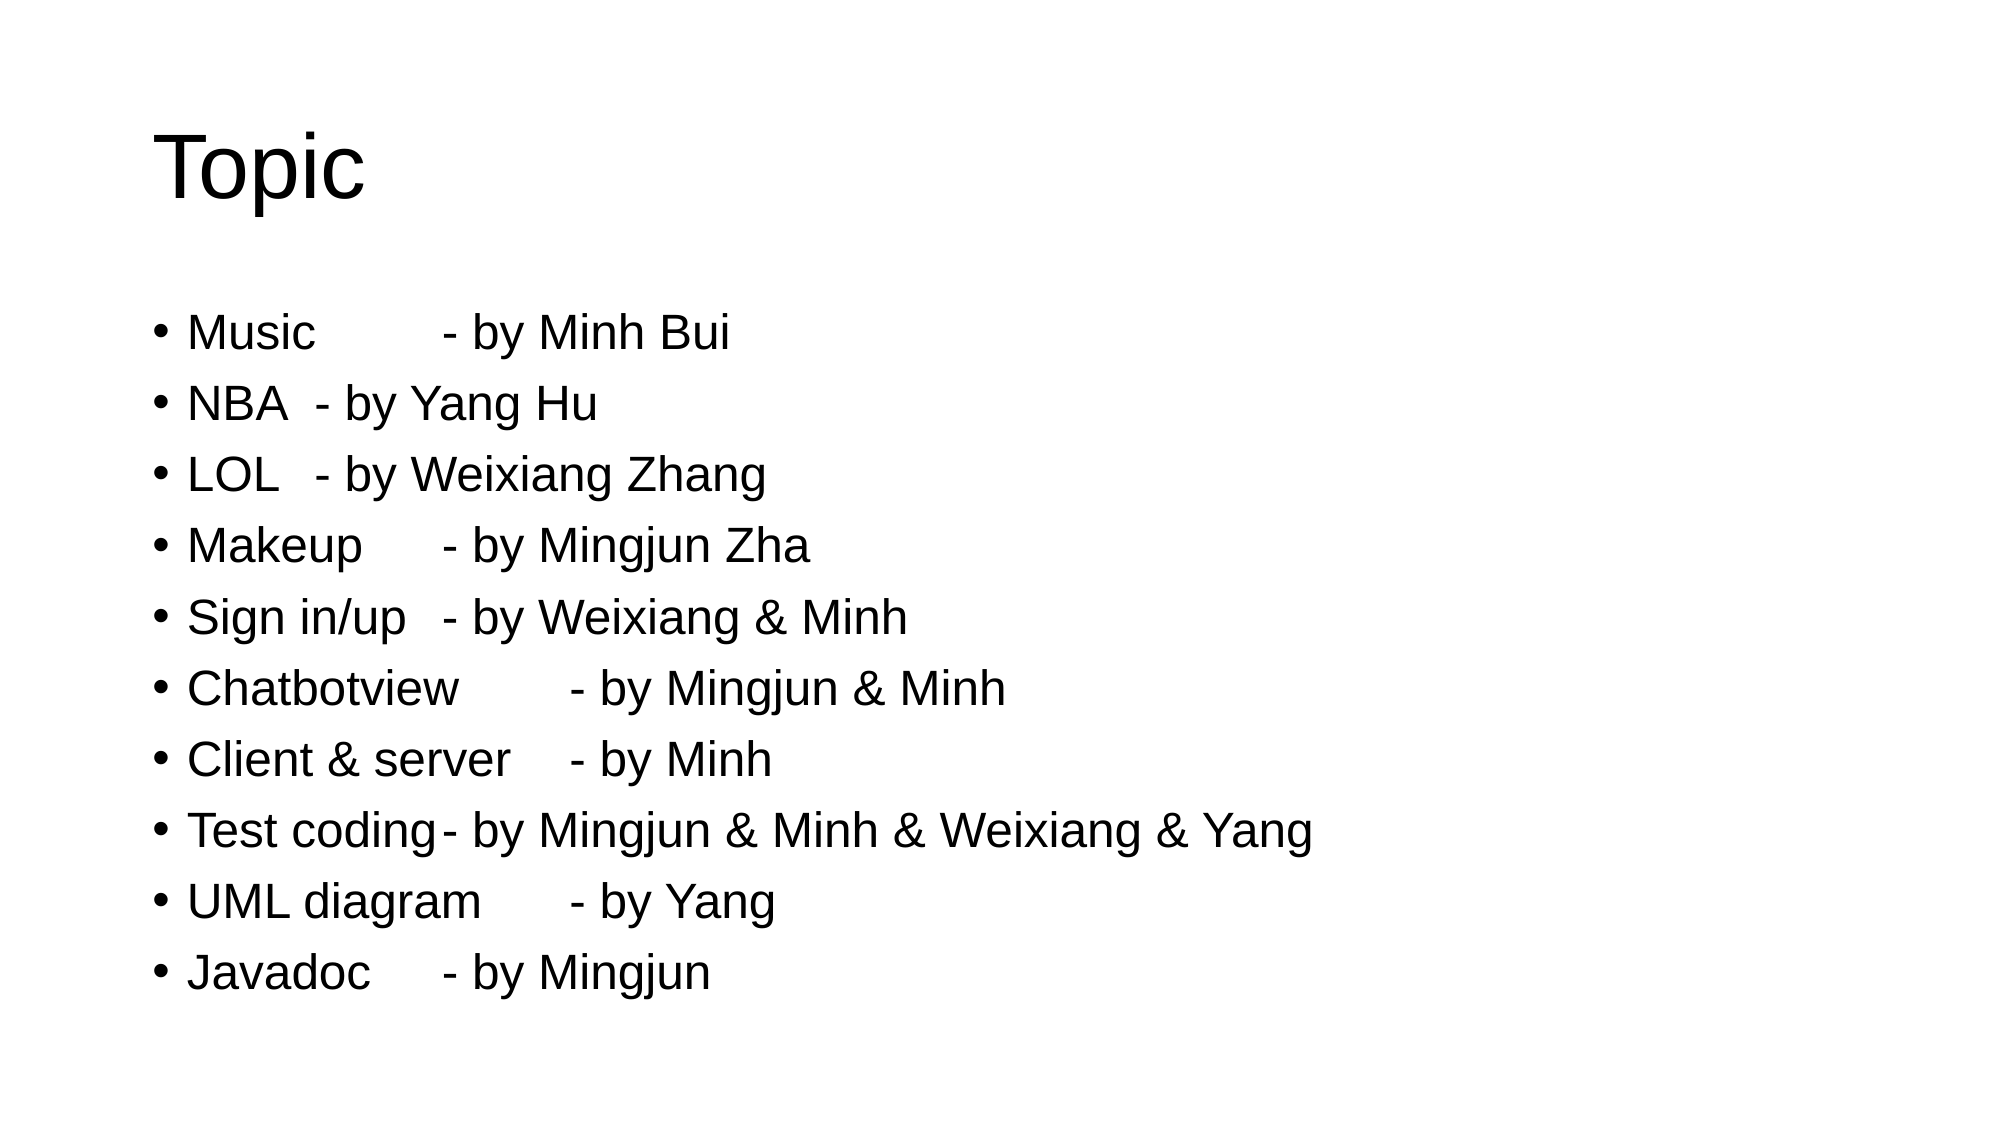

# Topic
Music		- by Minh Bui
NBA			- by Yang Hu
LOL			- by Weixiang Zhang
Makeup		- by Mingjun Zha
Sign in/up 		- by Weixiang & Minh
Chatbotview 	- by Mingjun & Minh
Client & server	- by Minh
Test coding		- by Mingjun & Minh & Weixiang & Yang
UML diagram 	- by Yang
Javadoc		- by Mingjun